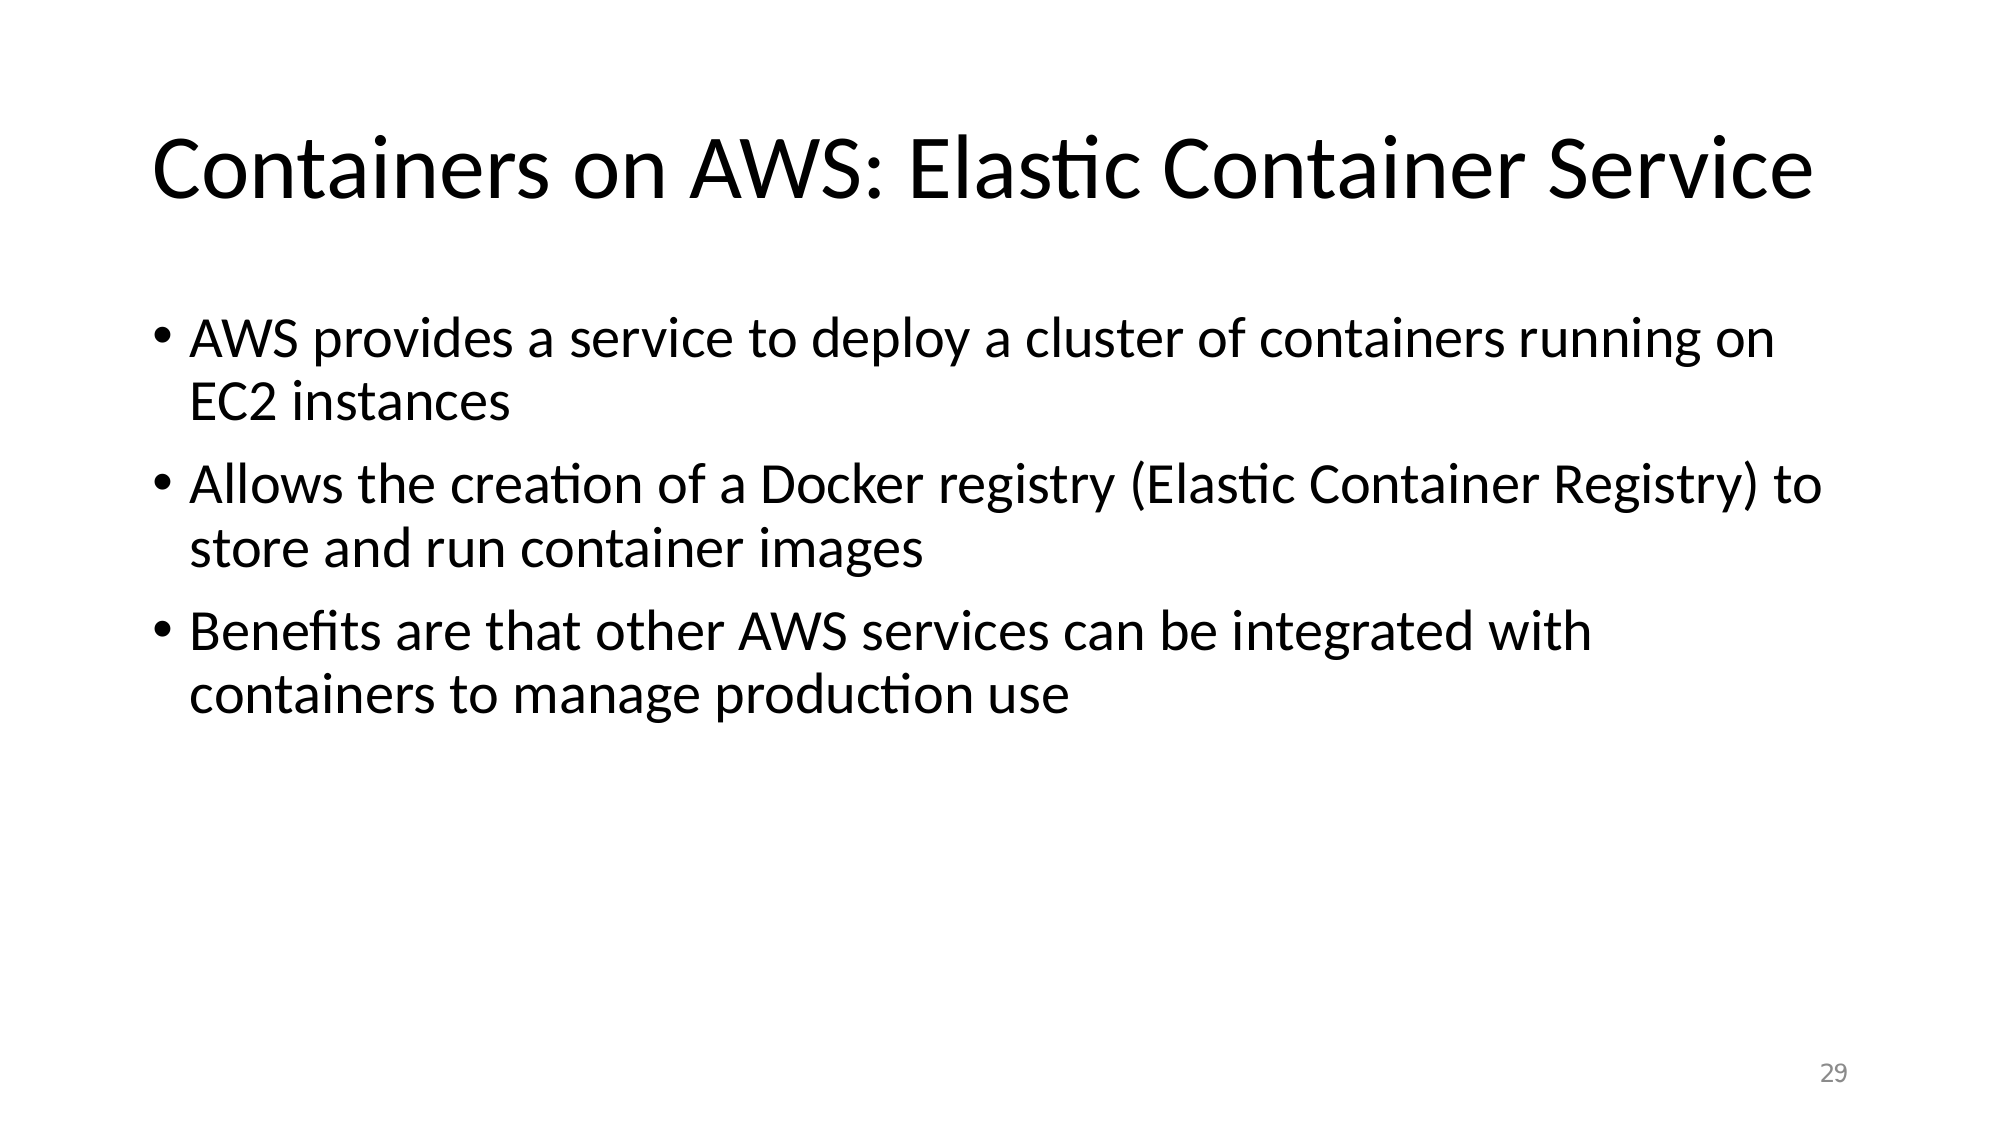

# Containers on AWS: Elastic Container Service
AWS provides a service to deploy a cluster of containers running on EC2 instances
Allows the creation of a Docker registry (Elastic Container Registry) to store and run container images
Benefits are that other AWS services can be integrated with containers to manage production use

29